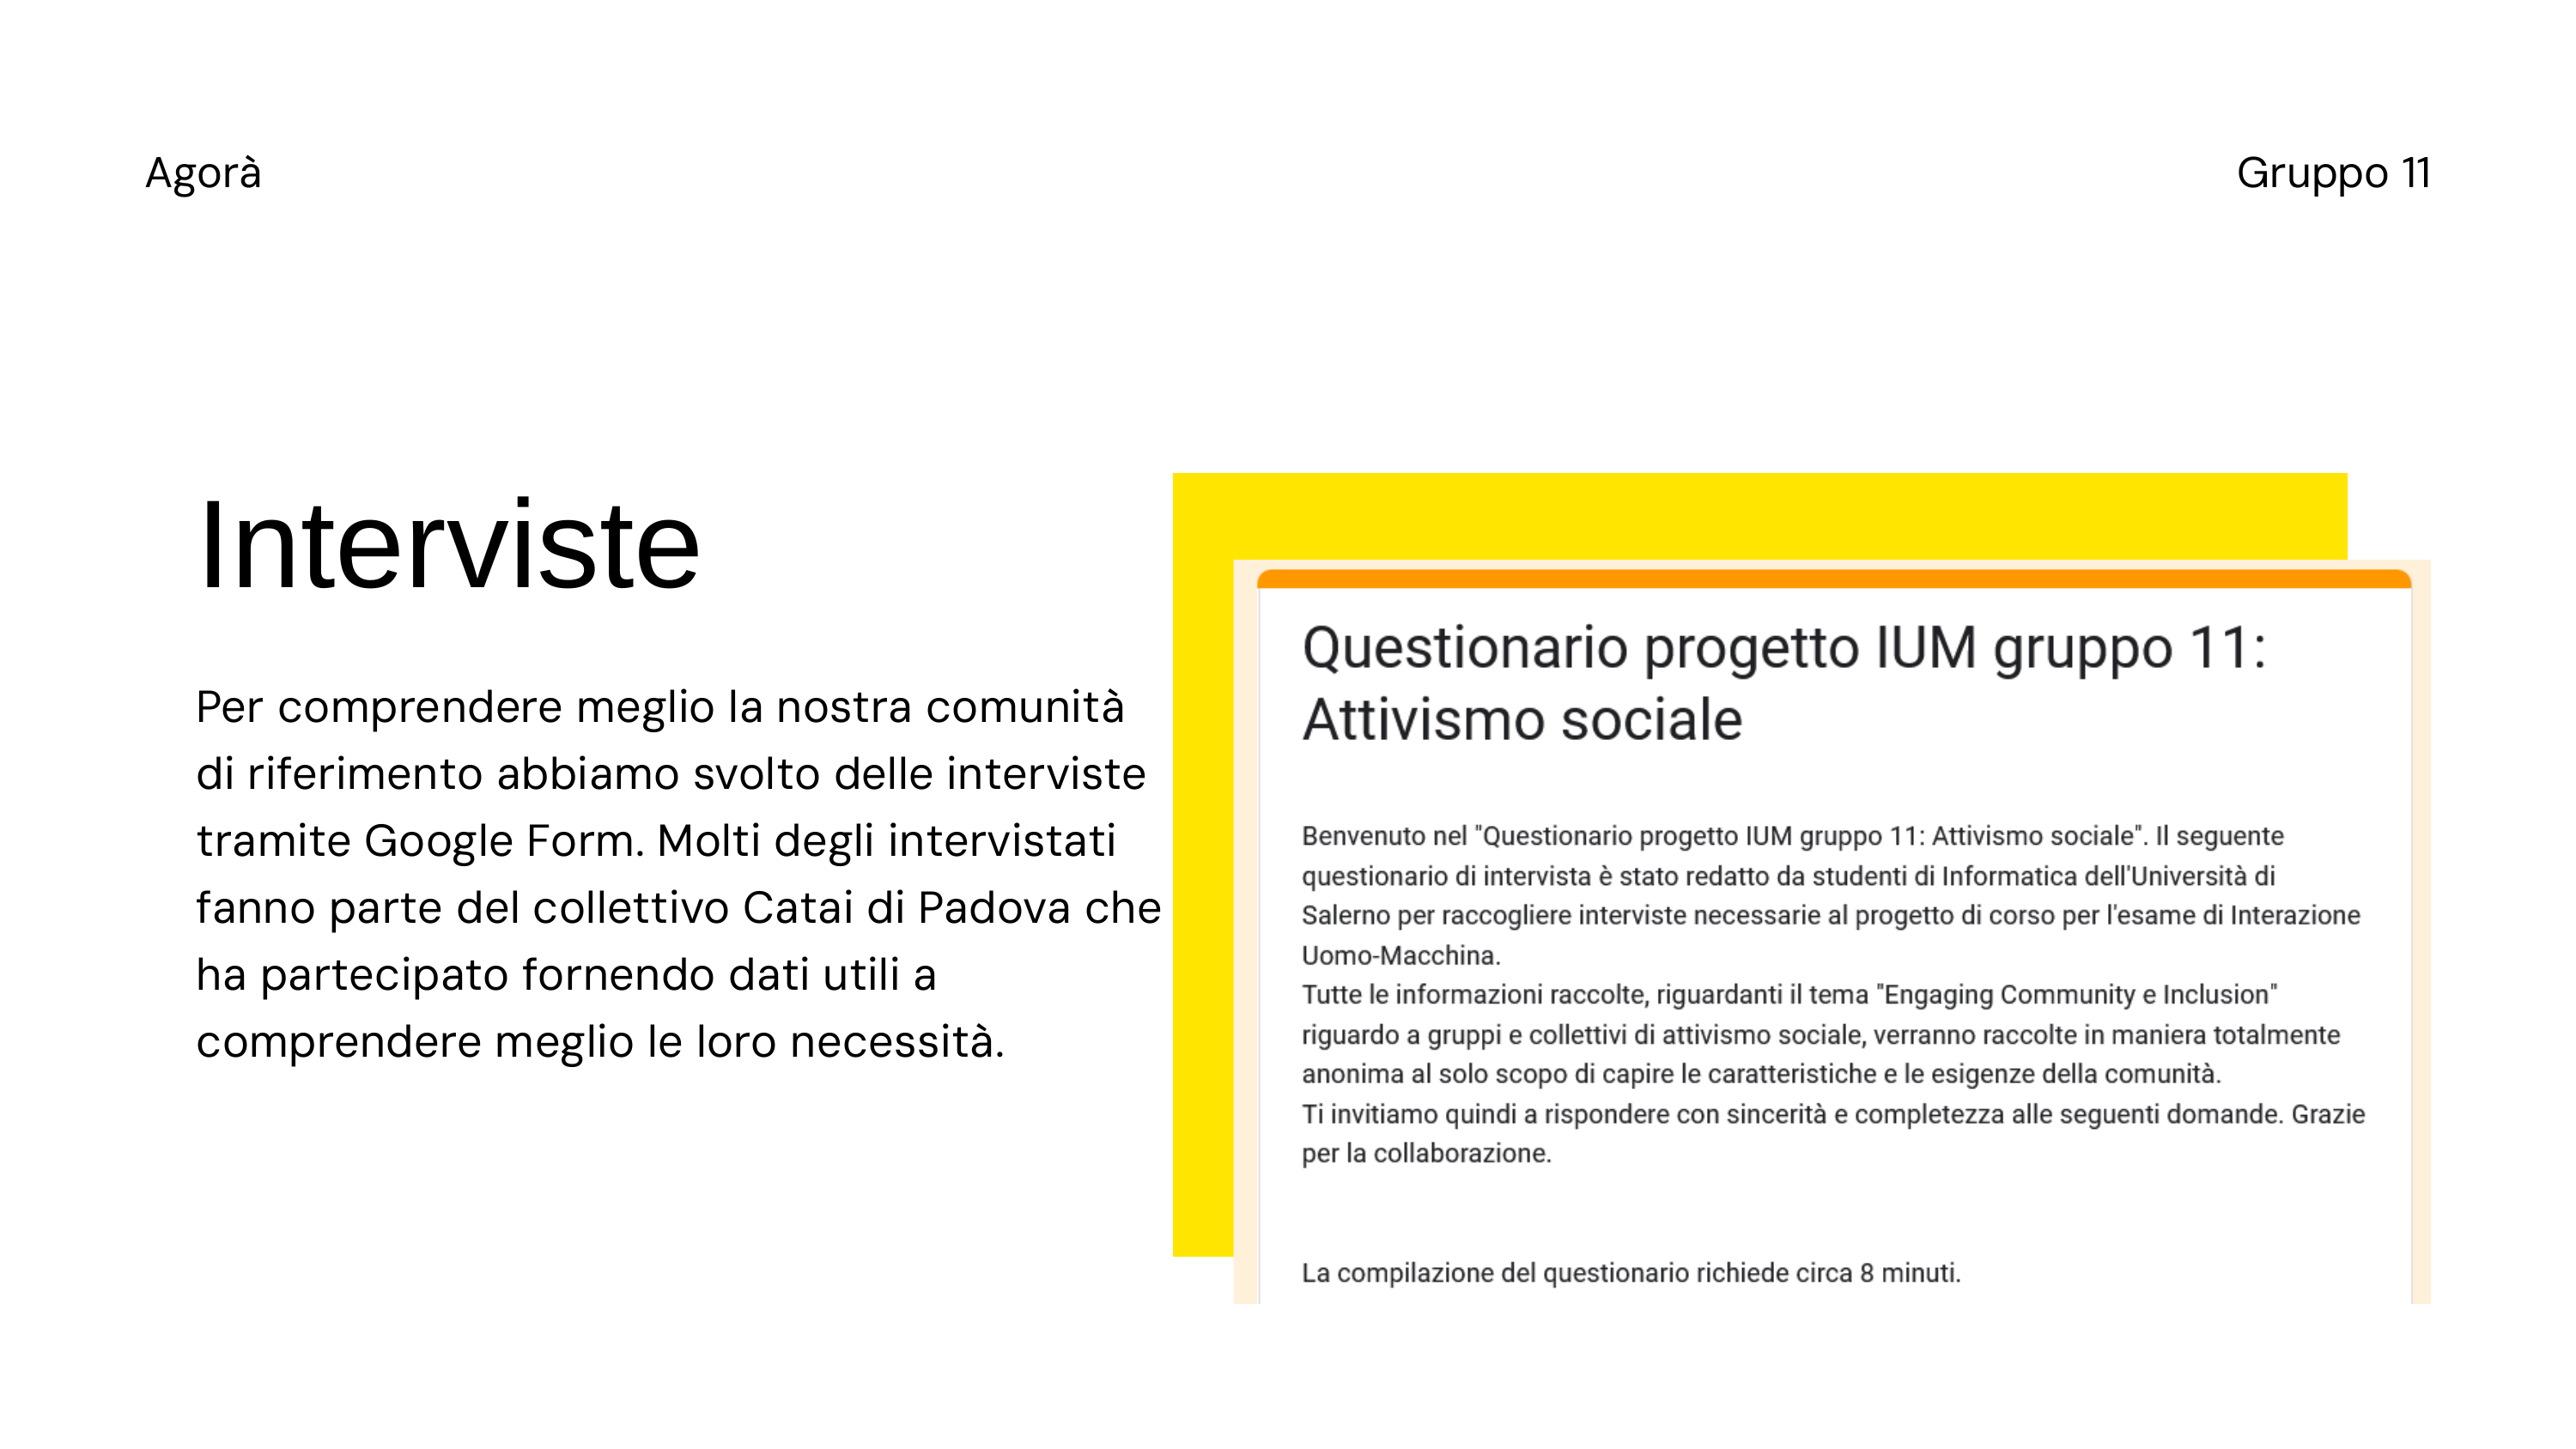

Agorà
Gruppo 11
Interviste
Per comprendere meglio la nostra comunità di riferimento abbiamo svolto delle interviste tramite Google Form. Molti degli intervistati fanno parte del collettivo Catai di Padova che ha partecipato fornendo dati utili a comprendere meglio le loro necessità.